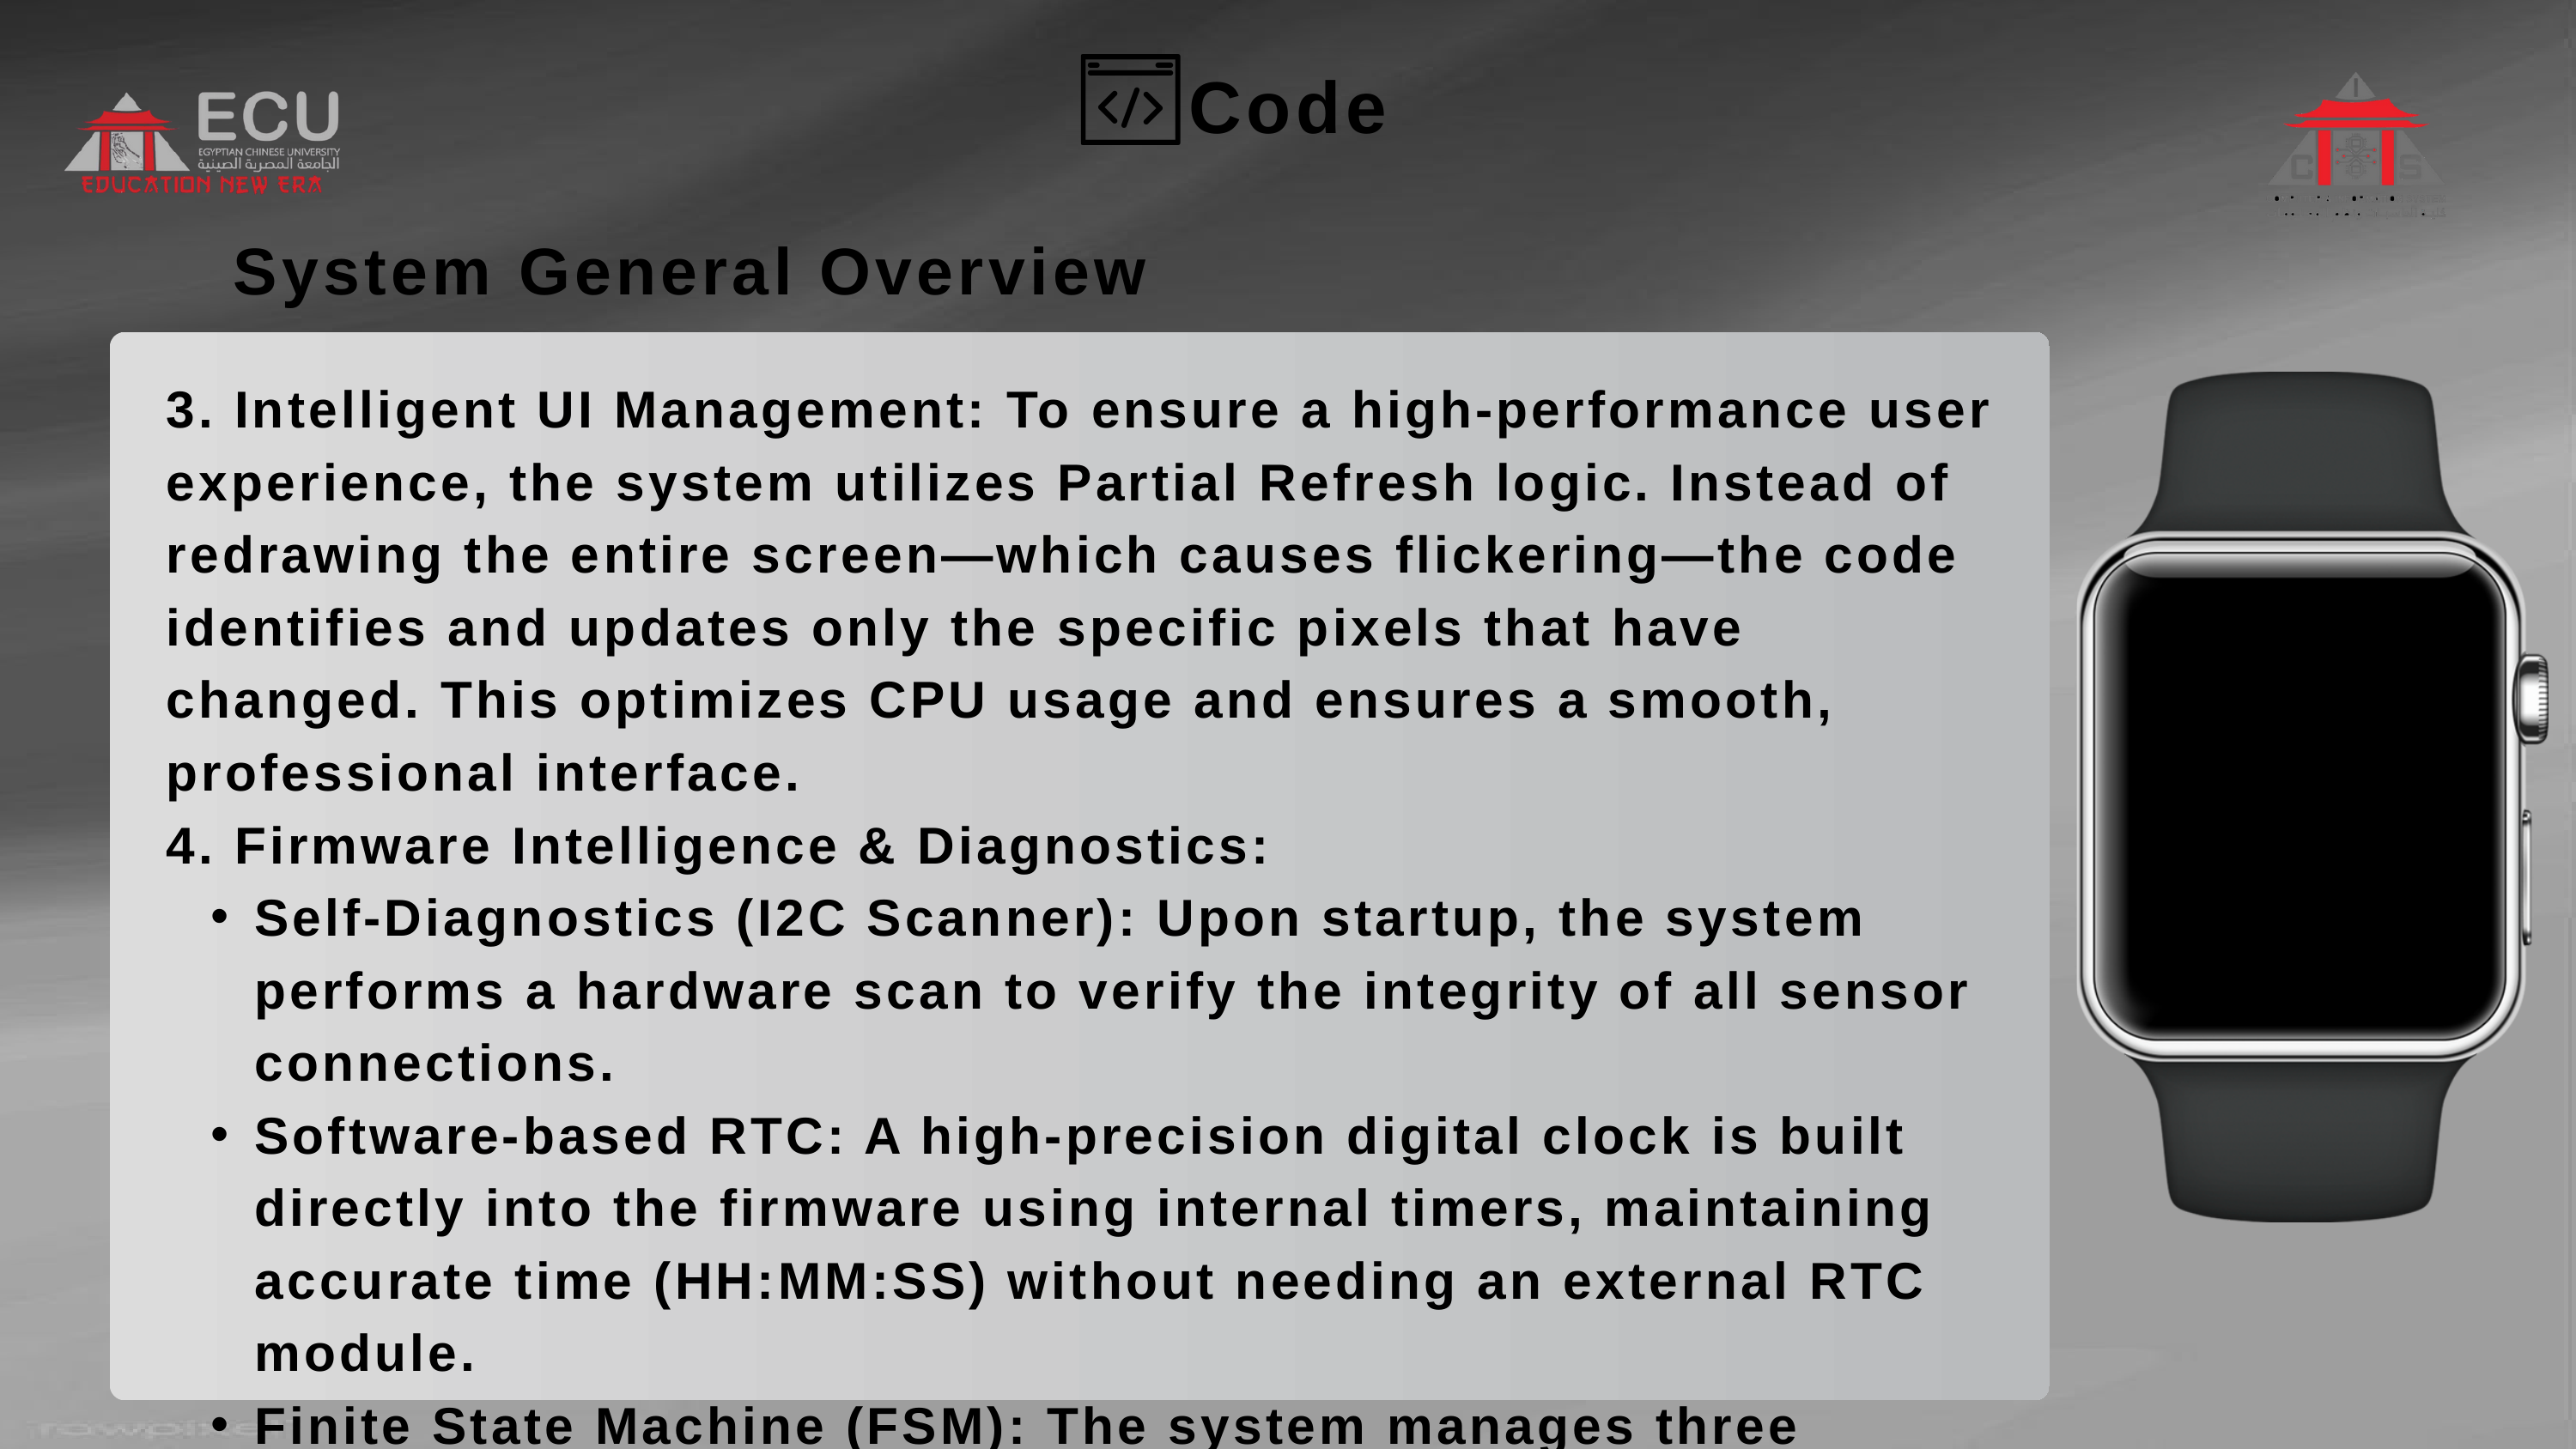

Code

System General Overview

3. Intelligent UI Management: To ensure a high-performance user experience, the system utilizes Partial Refresh logic. Instead of redrawing the entire screen—which causes flickering—the code identifies and updates only the specific pixels that have changed. This optimizes CPU usage and ensures a smooth, professional interface.
4. Firmware Intelligence & Diagnostics:
Self-Diagnostics (I2C Scanner): Upon startup, the system performs a hardware scan to verify the integrity of all sensor connections.
Software-based RTC: A high-precision digital clock is built directly into the firmware using internal timers, maintaining accurate time (HH:MM:SS) without needing an external RTC module.
Finite State Machine (FSM): The system manages three distinct operational modes (Heart Rate, Activity, SpO2) through a seamless single-button interface.